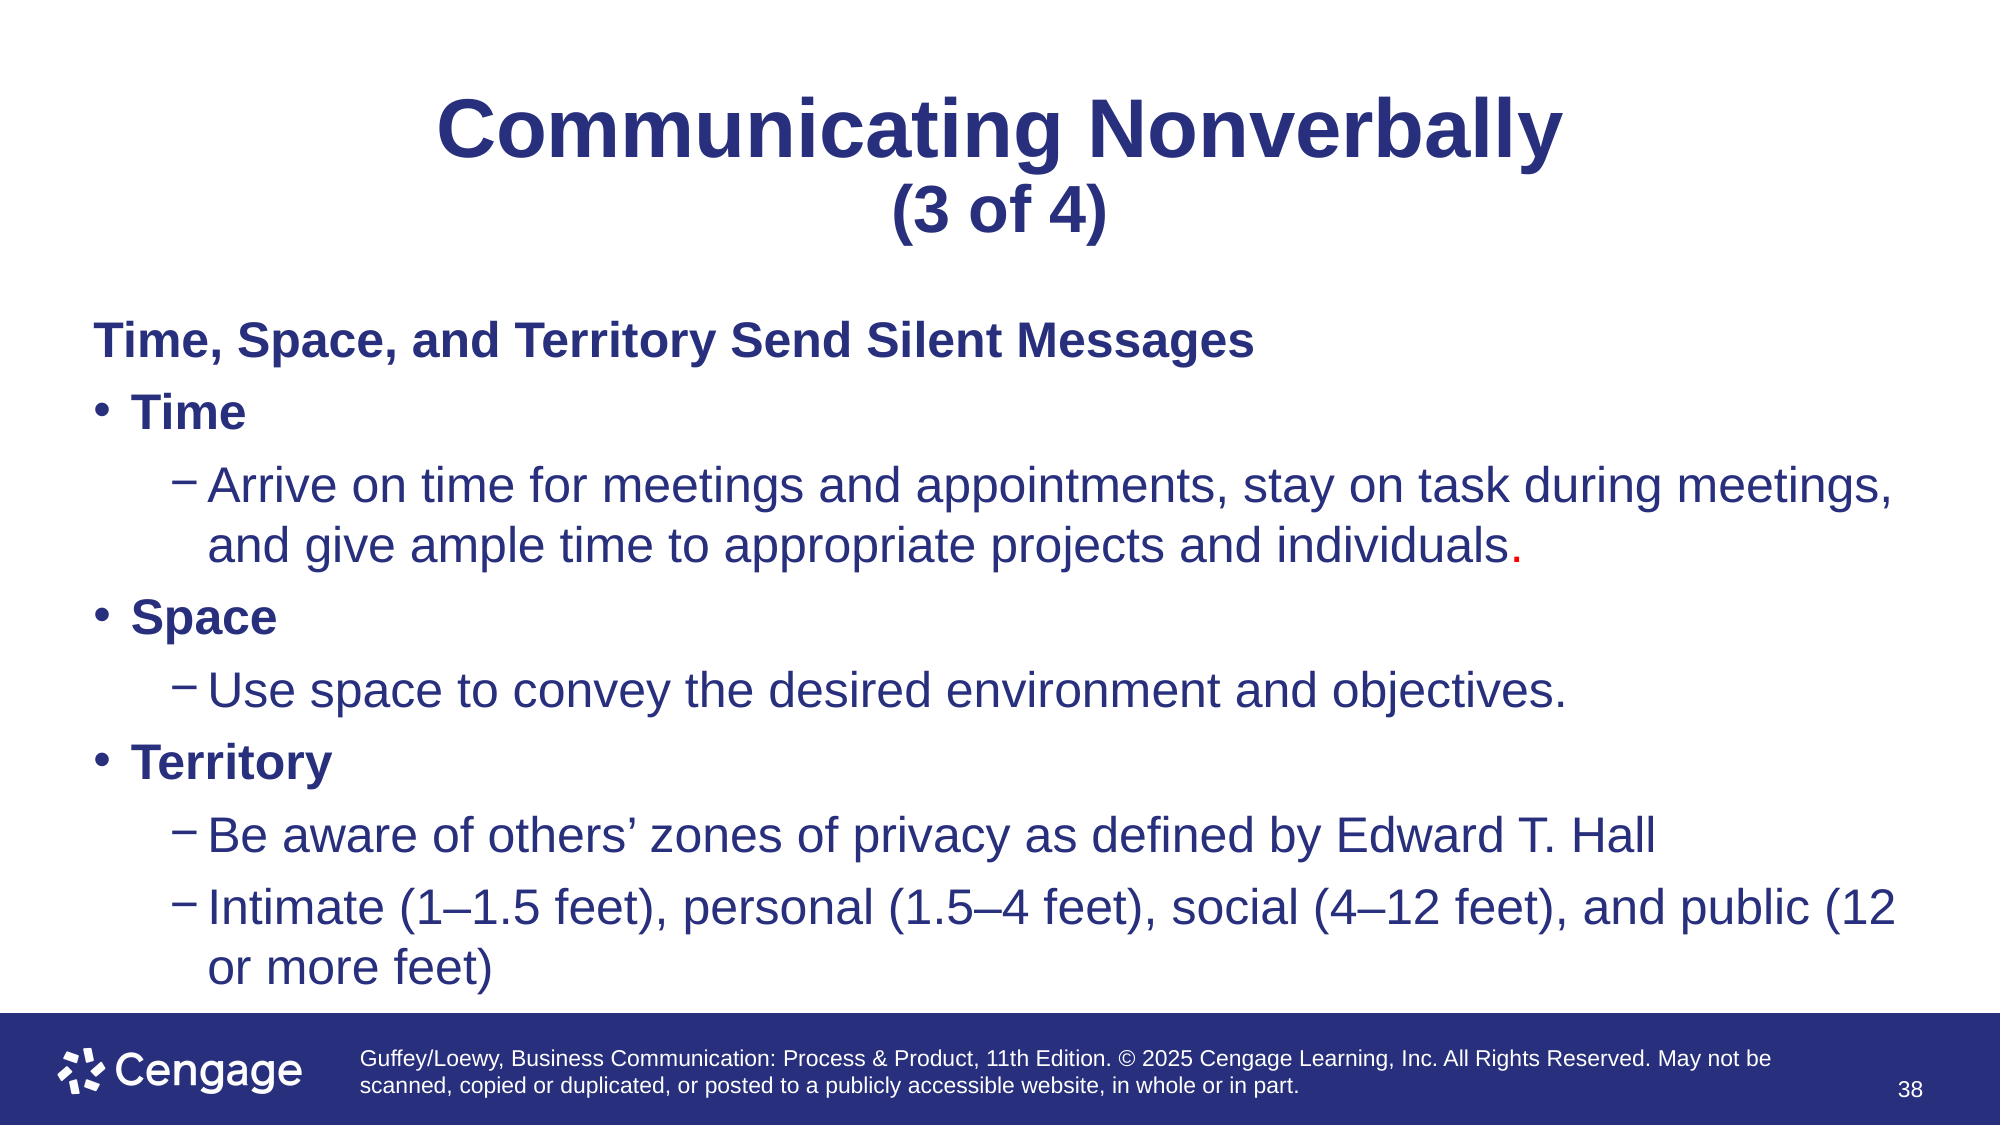

# Communicating Nonverbally (3 of 4)
Time, Space, and Territory Send Silent Messages
Time
Arrive on time for meetings and appointments, stay on task during meetings, and give ample time to appropriate projects and individuals.
Space
Use space to convey the desired environment and objectives.
Territory
Be aware of others’ zones of privacy as defined by Edward T. Hall
Intimate (1–1.5 feet), personal (1.5–4 feet), social (4–12 feet), and public (12 or more feet)